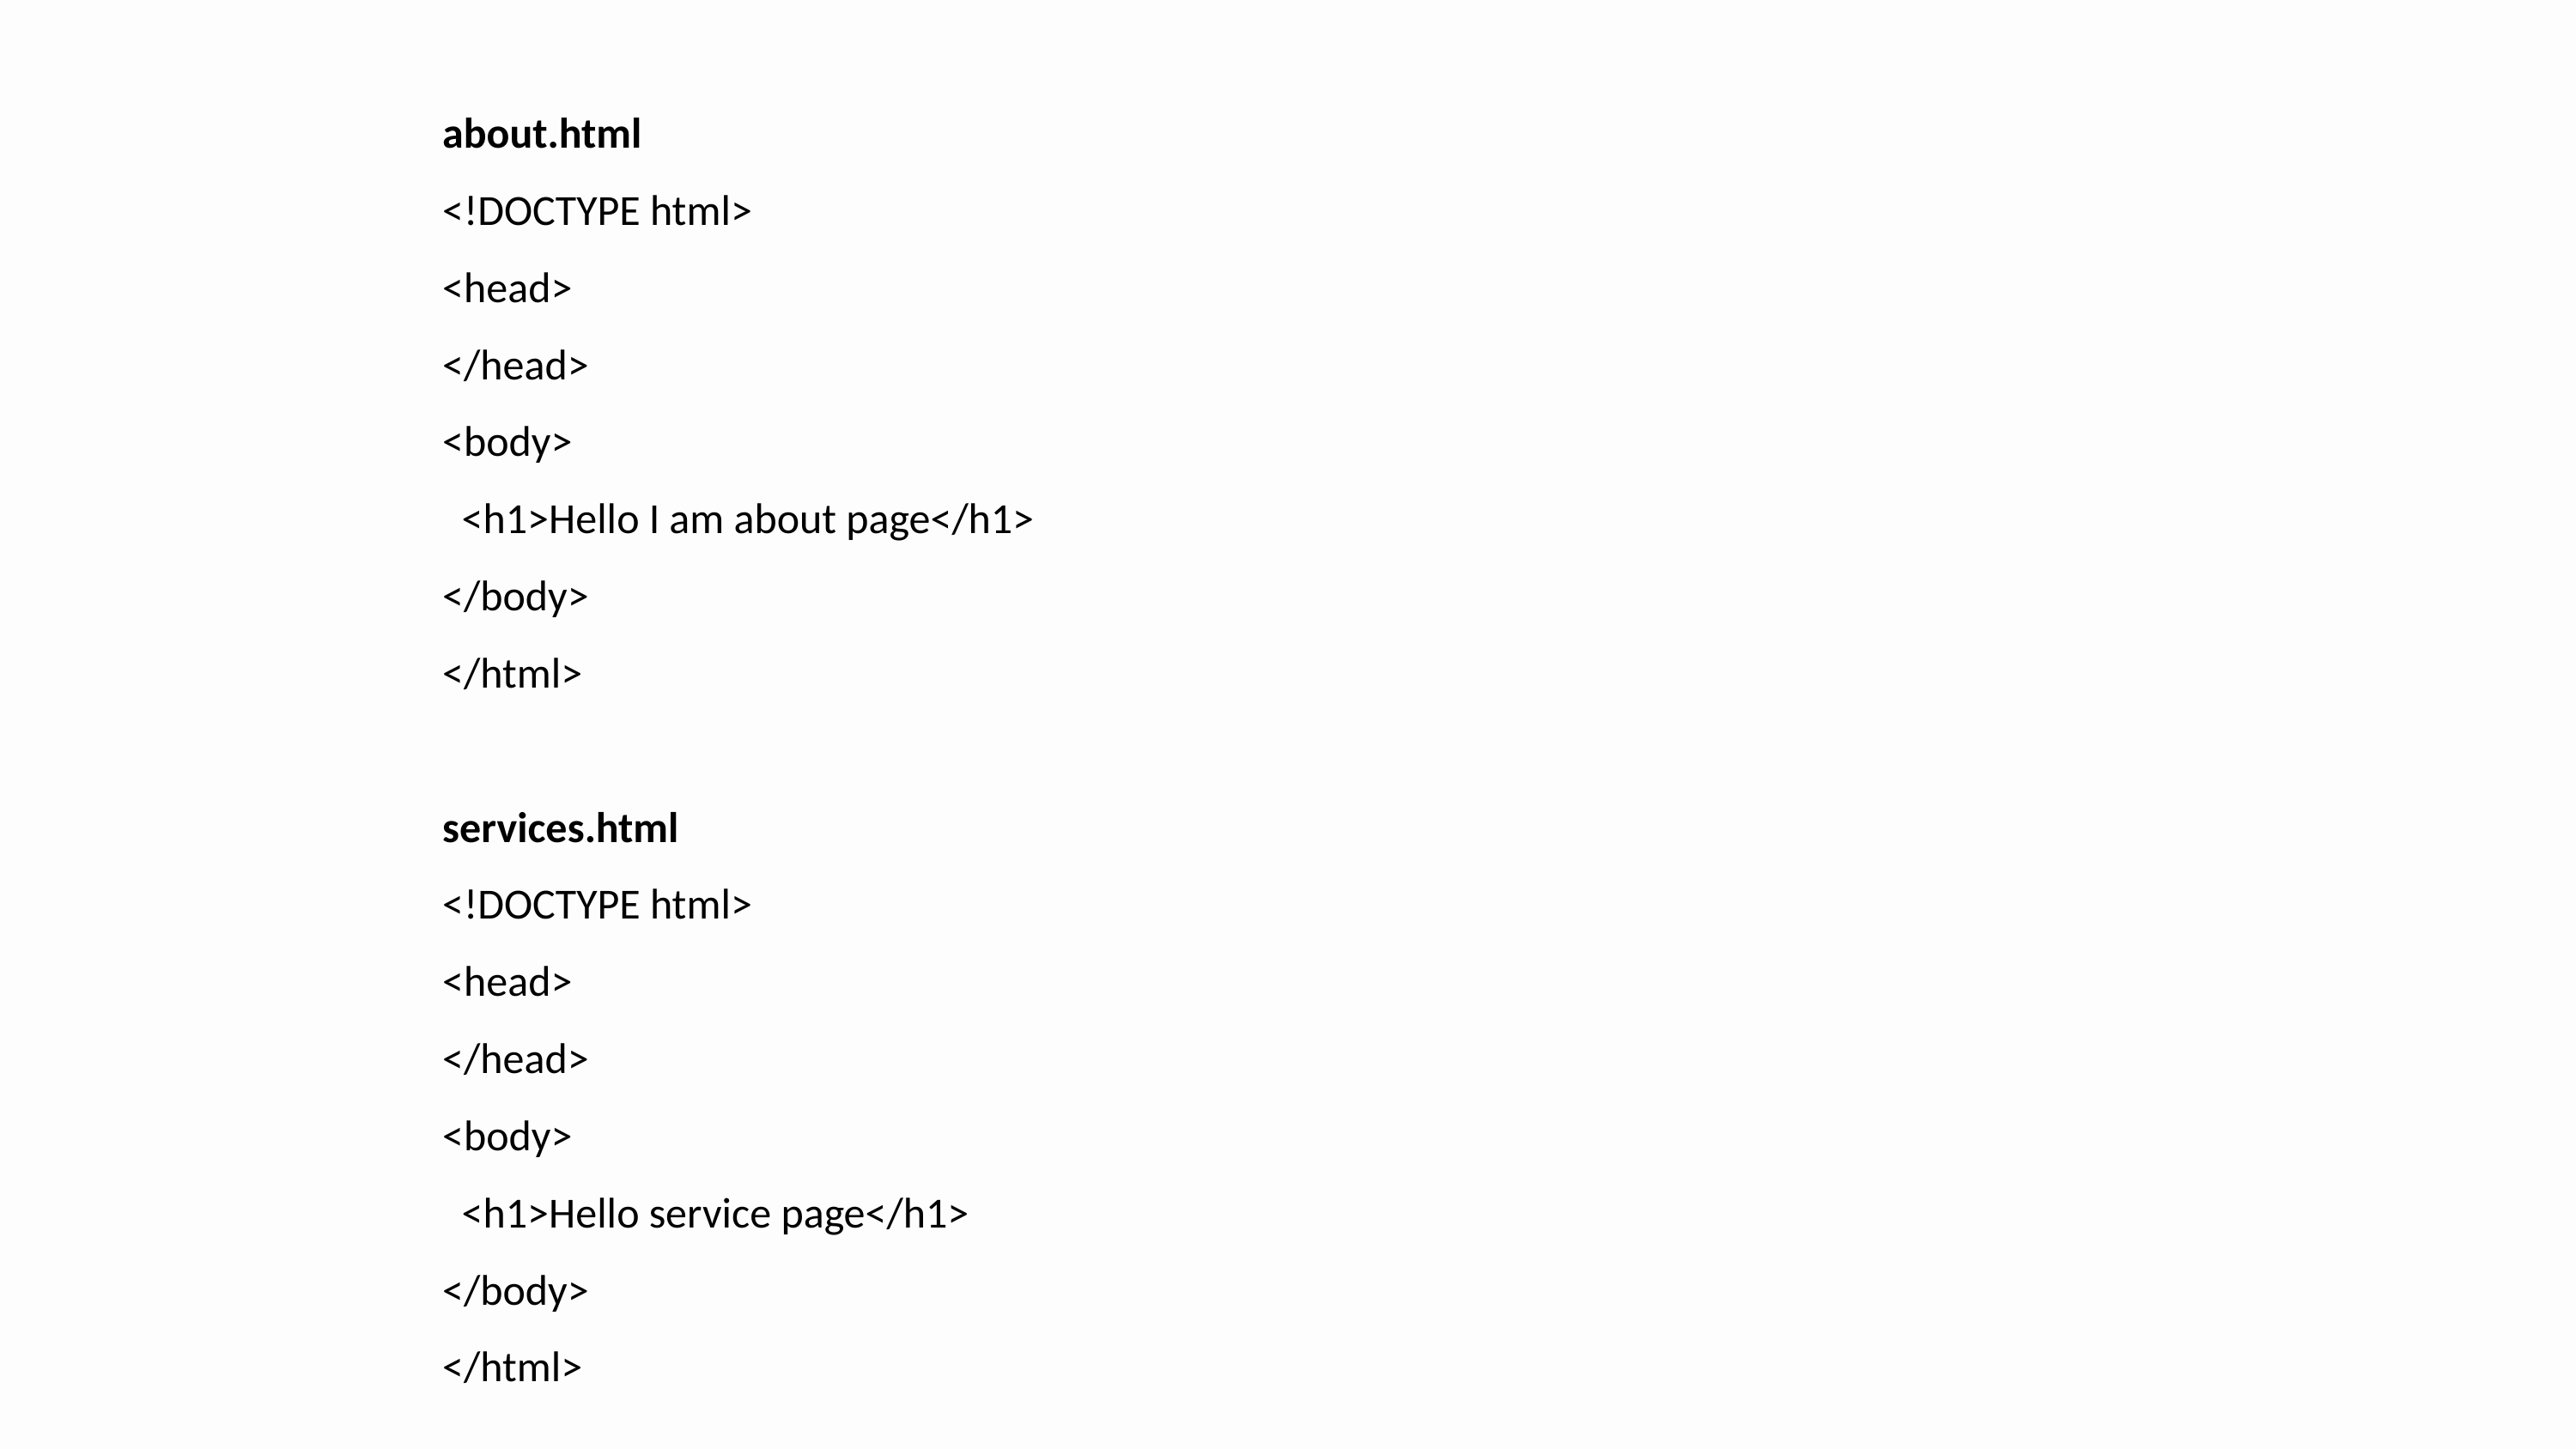

about.html
<!DOCTYPE html>
<head>
</head>
<body>
  <h1>Hello I am about page</h1>
</body>
</html>

services.html
<!DOCTYPE html>
<head>
</head>
<body>
  <h1>Hello service page</h1>
</body>
</html>